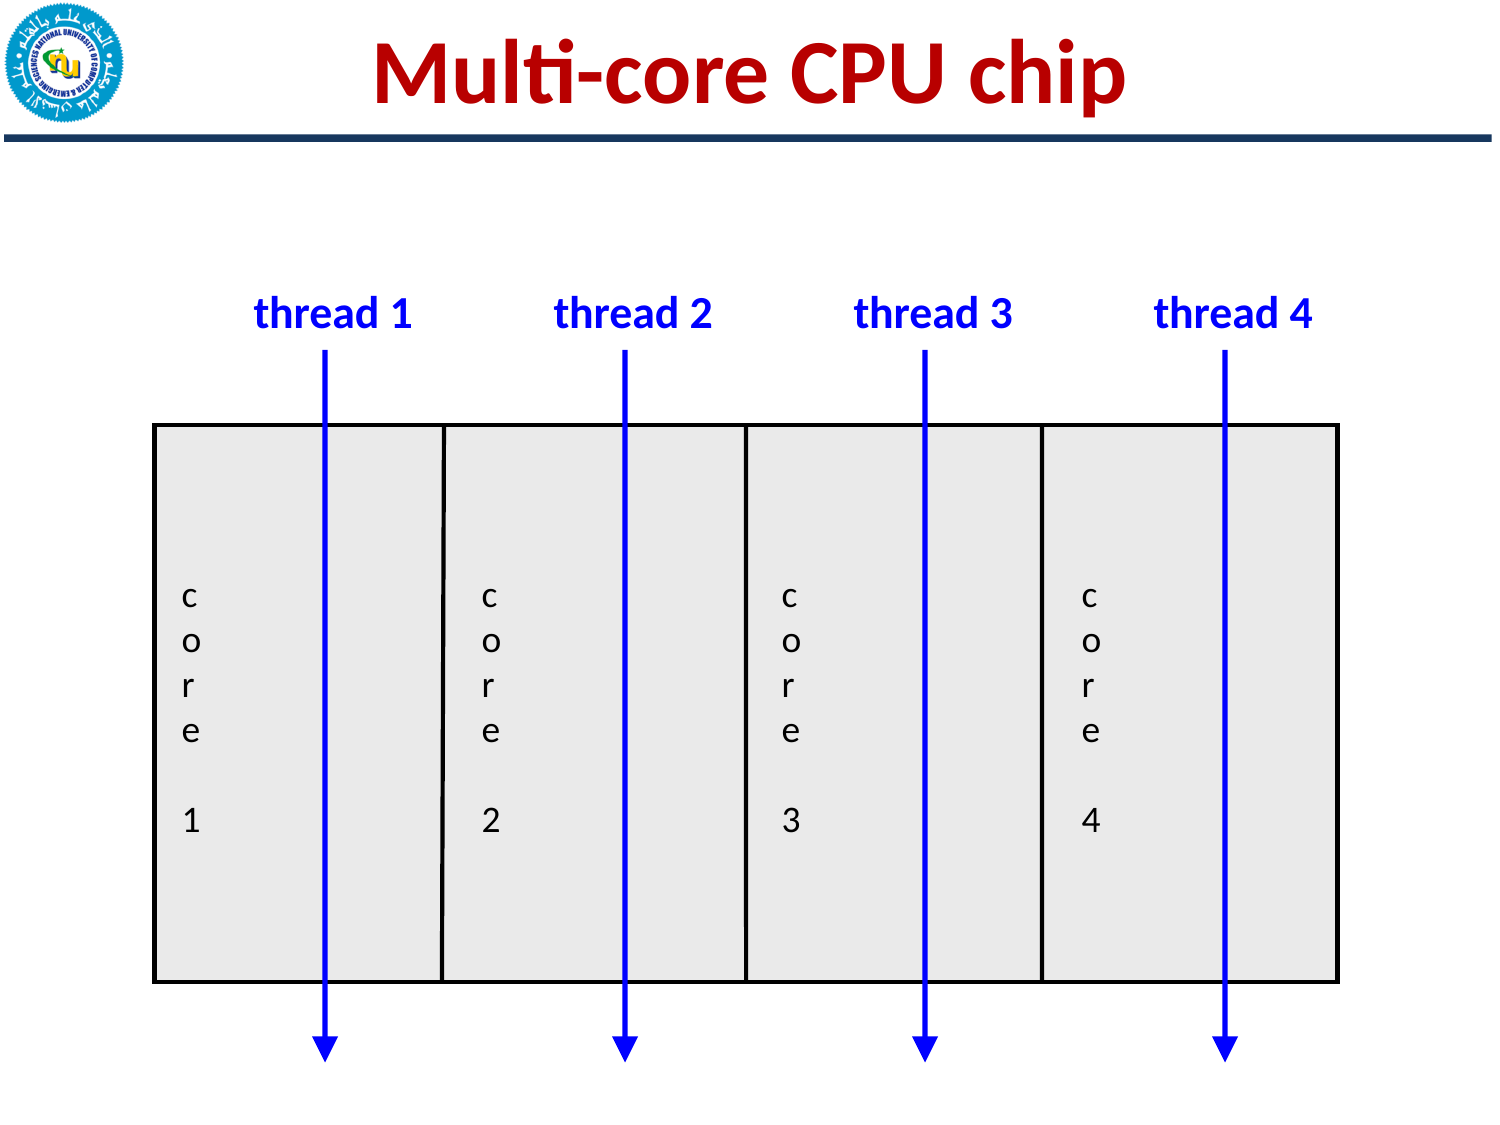

# Multi-core CPU chip

thread 1
thread 2
thread 3
thread 4

core

1
core

2
core

3
core

4